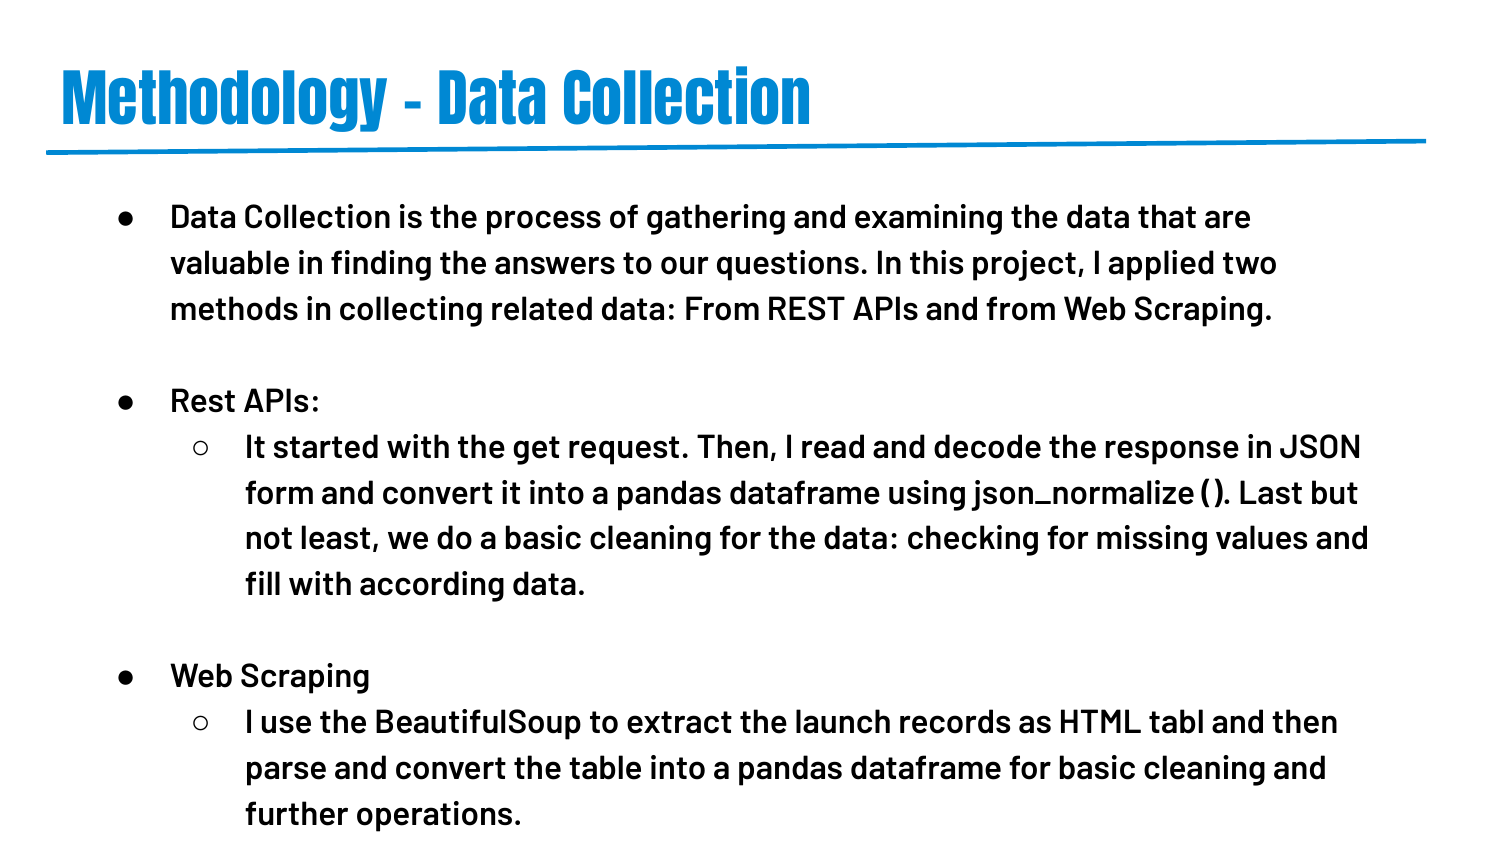

Methodology - Data Collection
Data Collection is the process of gathering and examining the data that are valuable in finding the answers to our questions. In this project, I applied two methods in collecting related data: From REST APIs and from Web Scraping.

Rest APIs:
It started with the get request. Then, I read and decode the response in JSON form and convert it into a pandas dataframe using json_normalize (). Last but not least, we do a basic cleaning for the data: checking for missing values and fill with according data.

Web Scraping
I use the BeautifulSoup to extract the launch records as HTML tabl and then parse and convert the table into a pandas dataframe for basic cleaning and further operations.